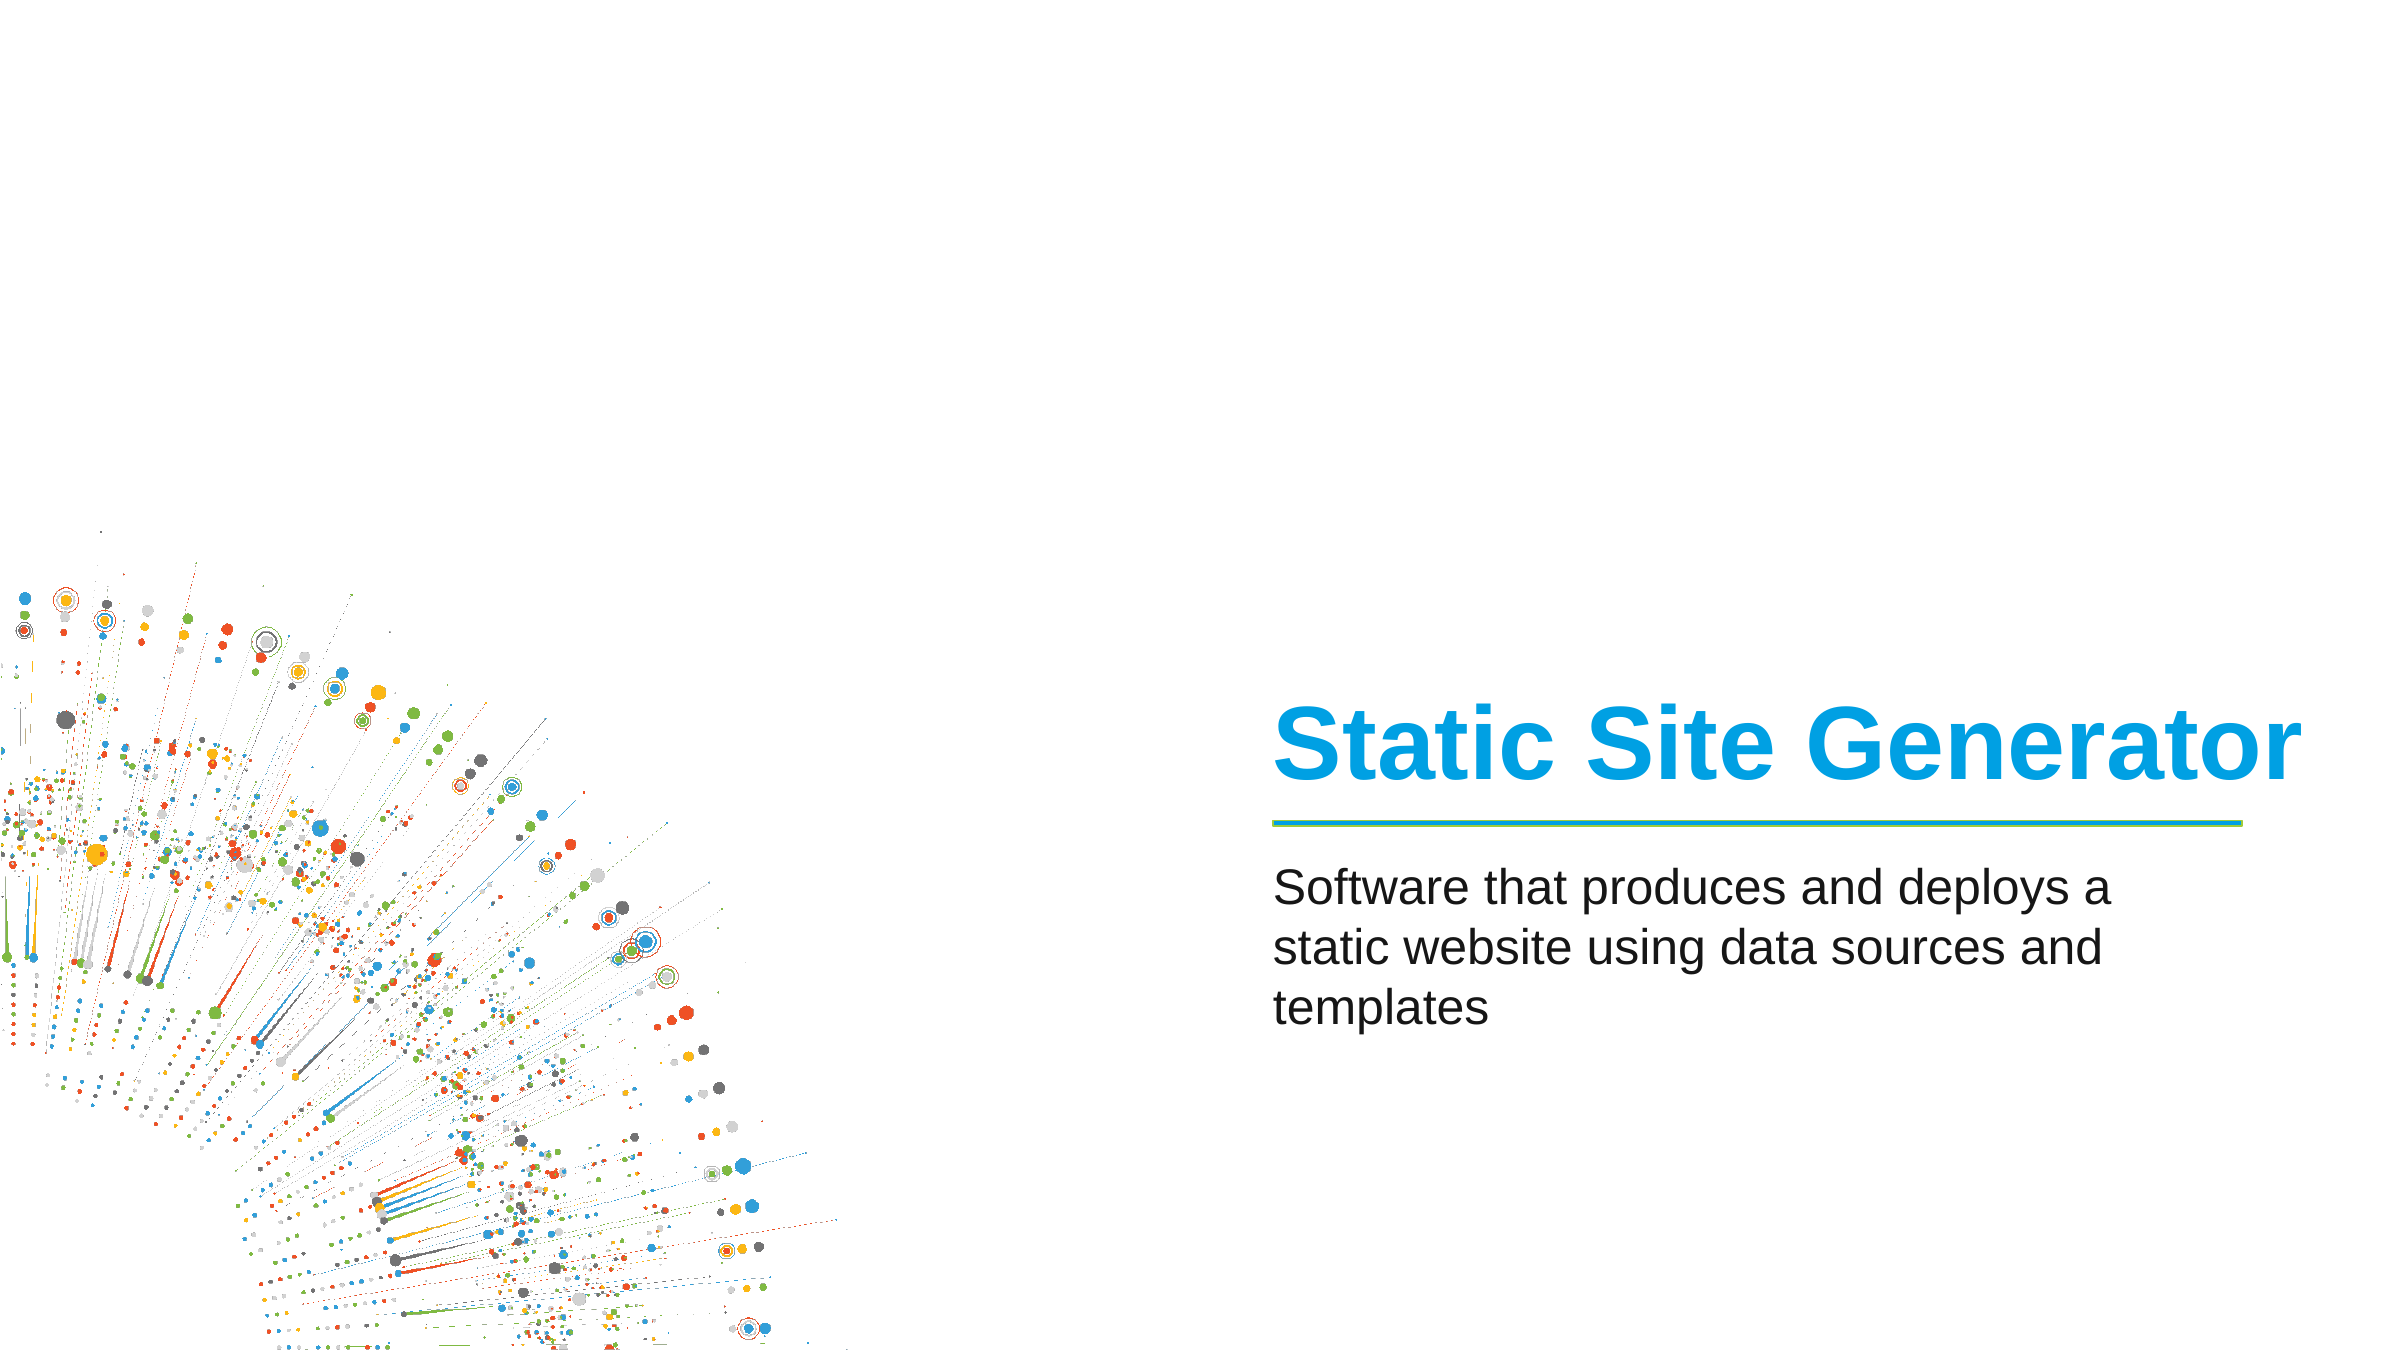

# Static Site Generator
Software that produces and deploys a static website using data sources and templates